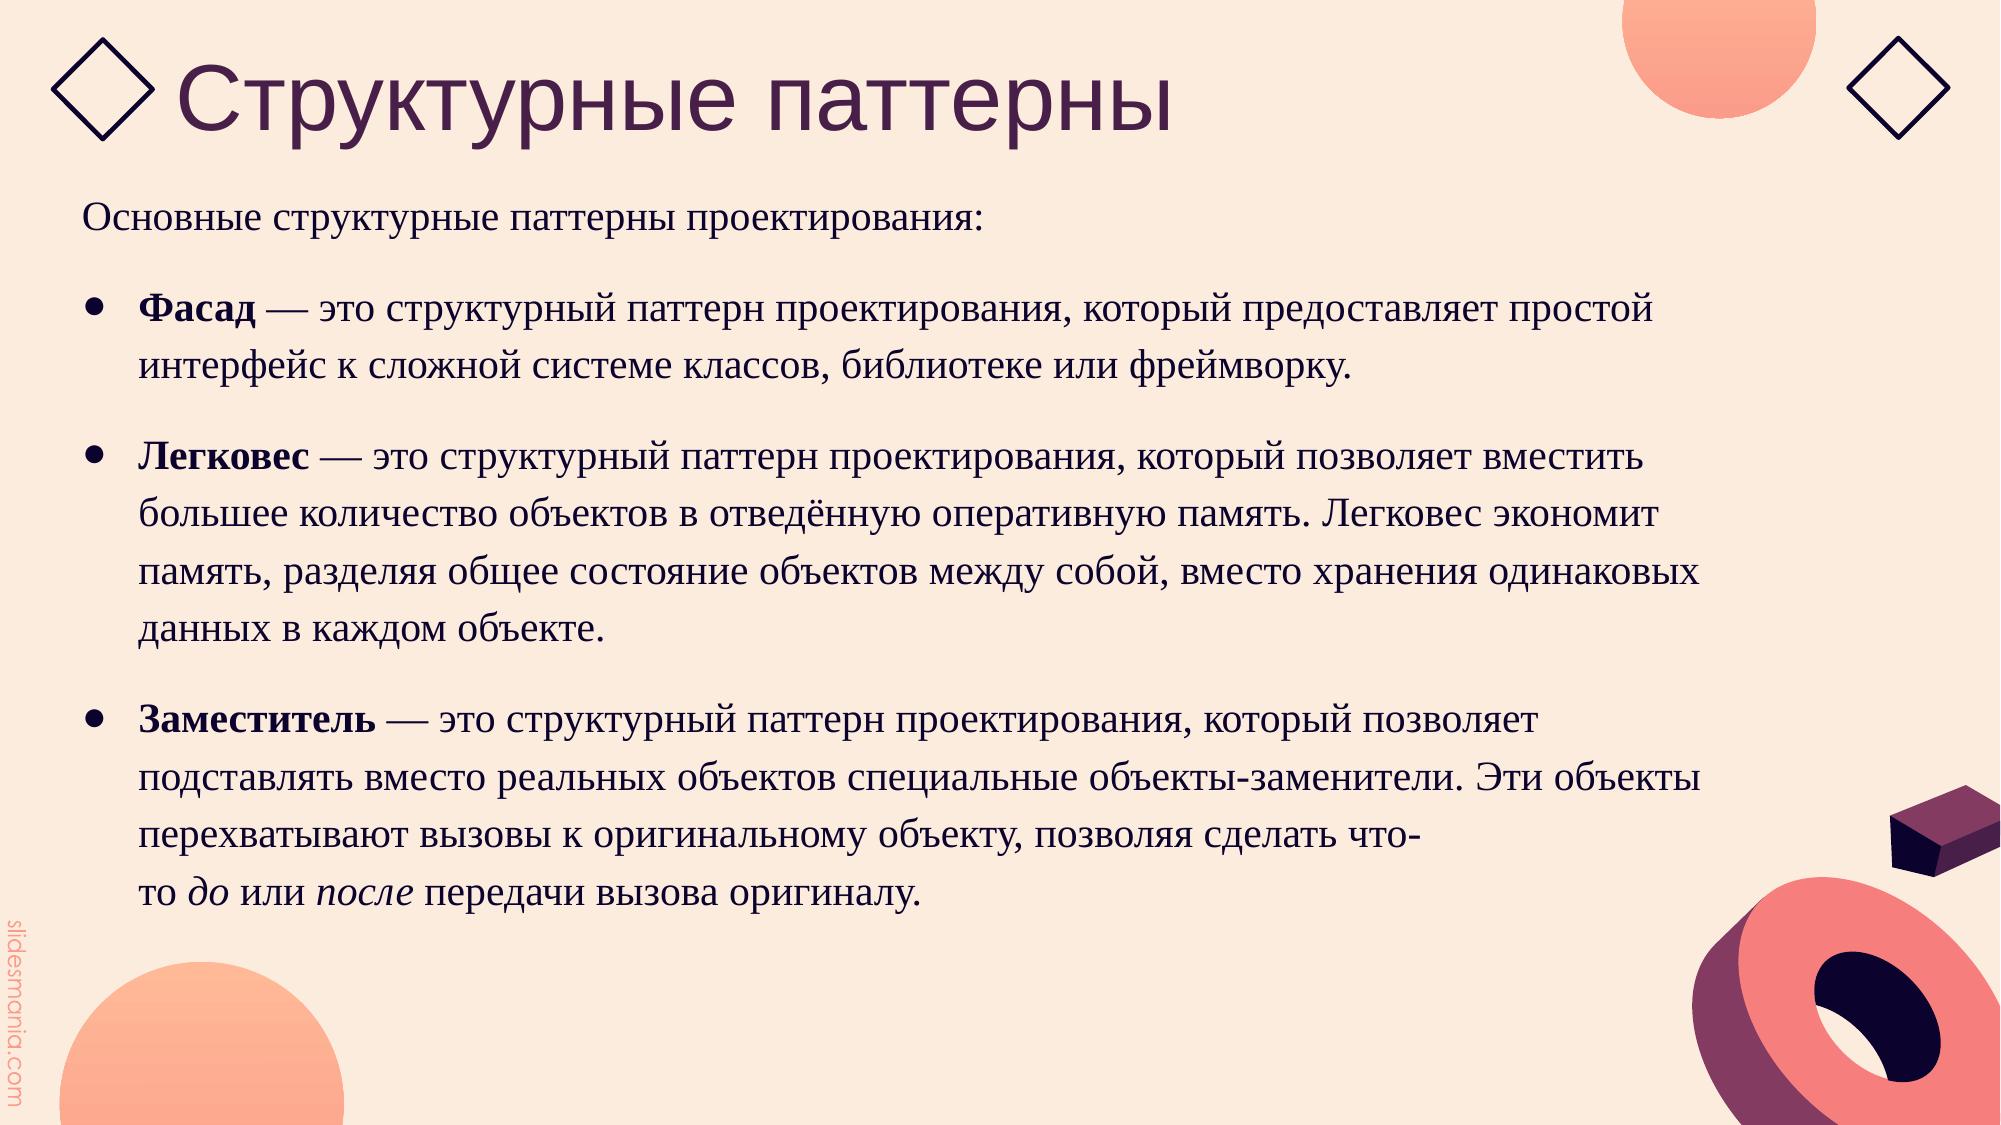

# Структурные паттерны
Основные структурные паттерны проектирования:
Фасад — это структурный паттерн проектирования, который предоставляет простой интерфейс к сложной системе классов, библиотеке или фреймворку.
Легковес — это структурный паттерн проектирования, который позволяет вместить большее количество объектов в отведённую оперативную память. Легковес экономит память, разделяя общее состояние объектов между собой, вместо хранения одинаковых данных в каждом объекте.
Заместитель — это структурный паттерн проектирования, который позволяет подставлять вместо реальных объектов специальные объекты-заменители. Эти объекты перехватывают вызовы к оригинальному объекту, позволяя сделать что-то до или после передачи вызова оригиналу.